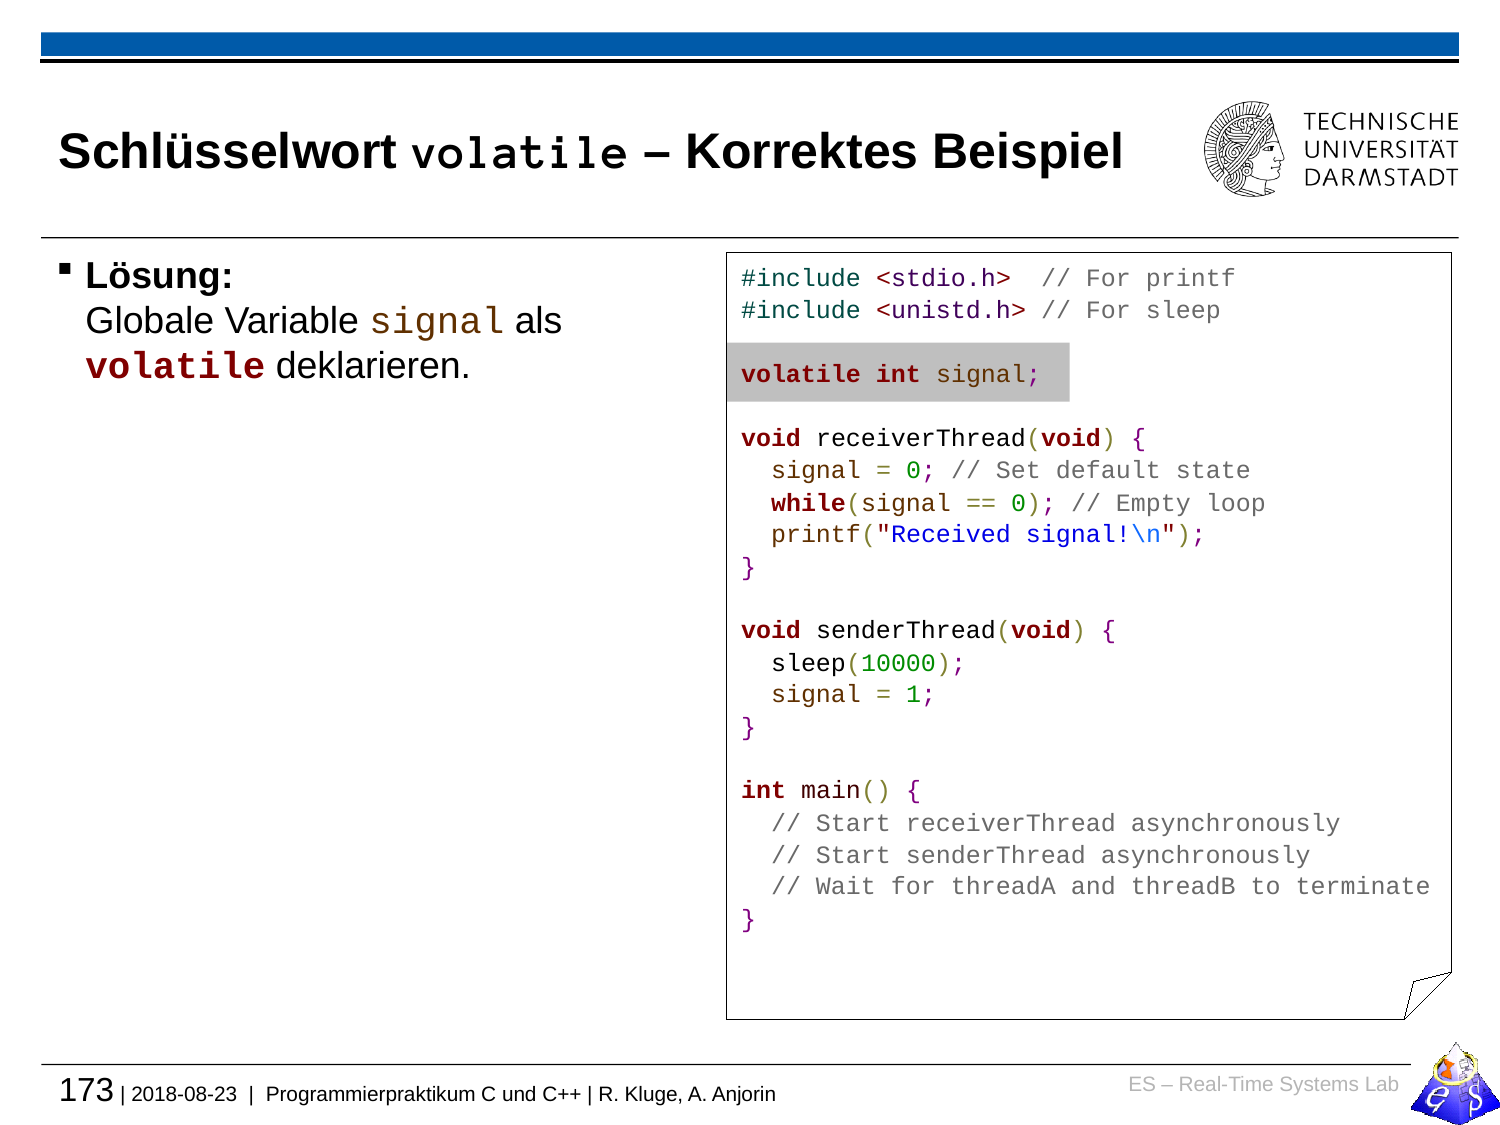

# Schlüsselwort volatile – Korrektes Beispiel
Lösung:
Globale Variable signal als volatile deklarieren.
#include <stdio.h>  // For printf
#include <unistd.h> // For sleep

volatile int signal;

void receiverThread(void) {
  signal = 0; // Set default state
  while(signal == 0); // Empty loop
  printf("Received signal!\n");
}

void senderThread(void) {
  sleep(10000);
  signal = 1;
}

int main() {
  // Start receiverThread asynchronously
  // Start senderThread asynchronously
  // Wait for threadA and threadB to terminate
}